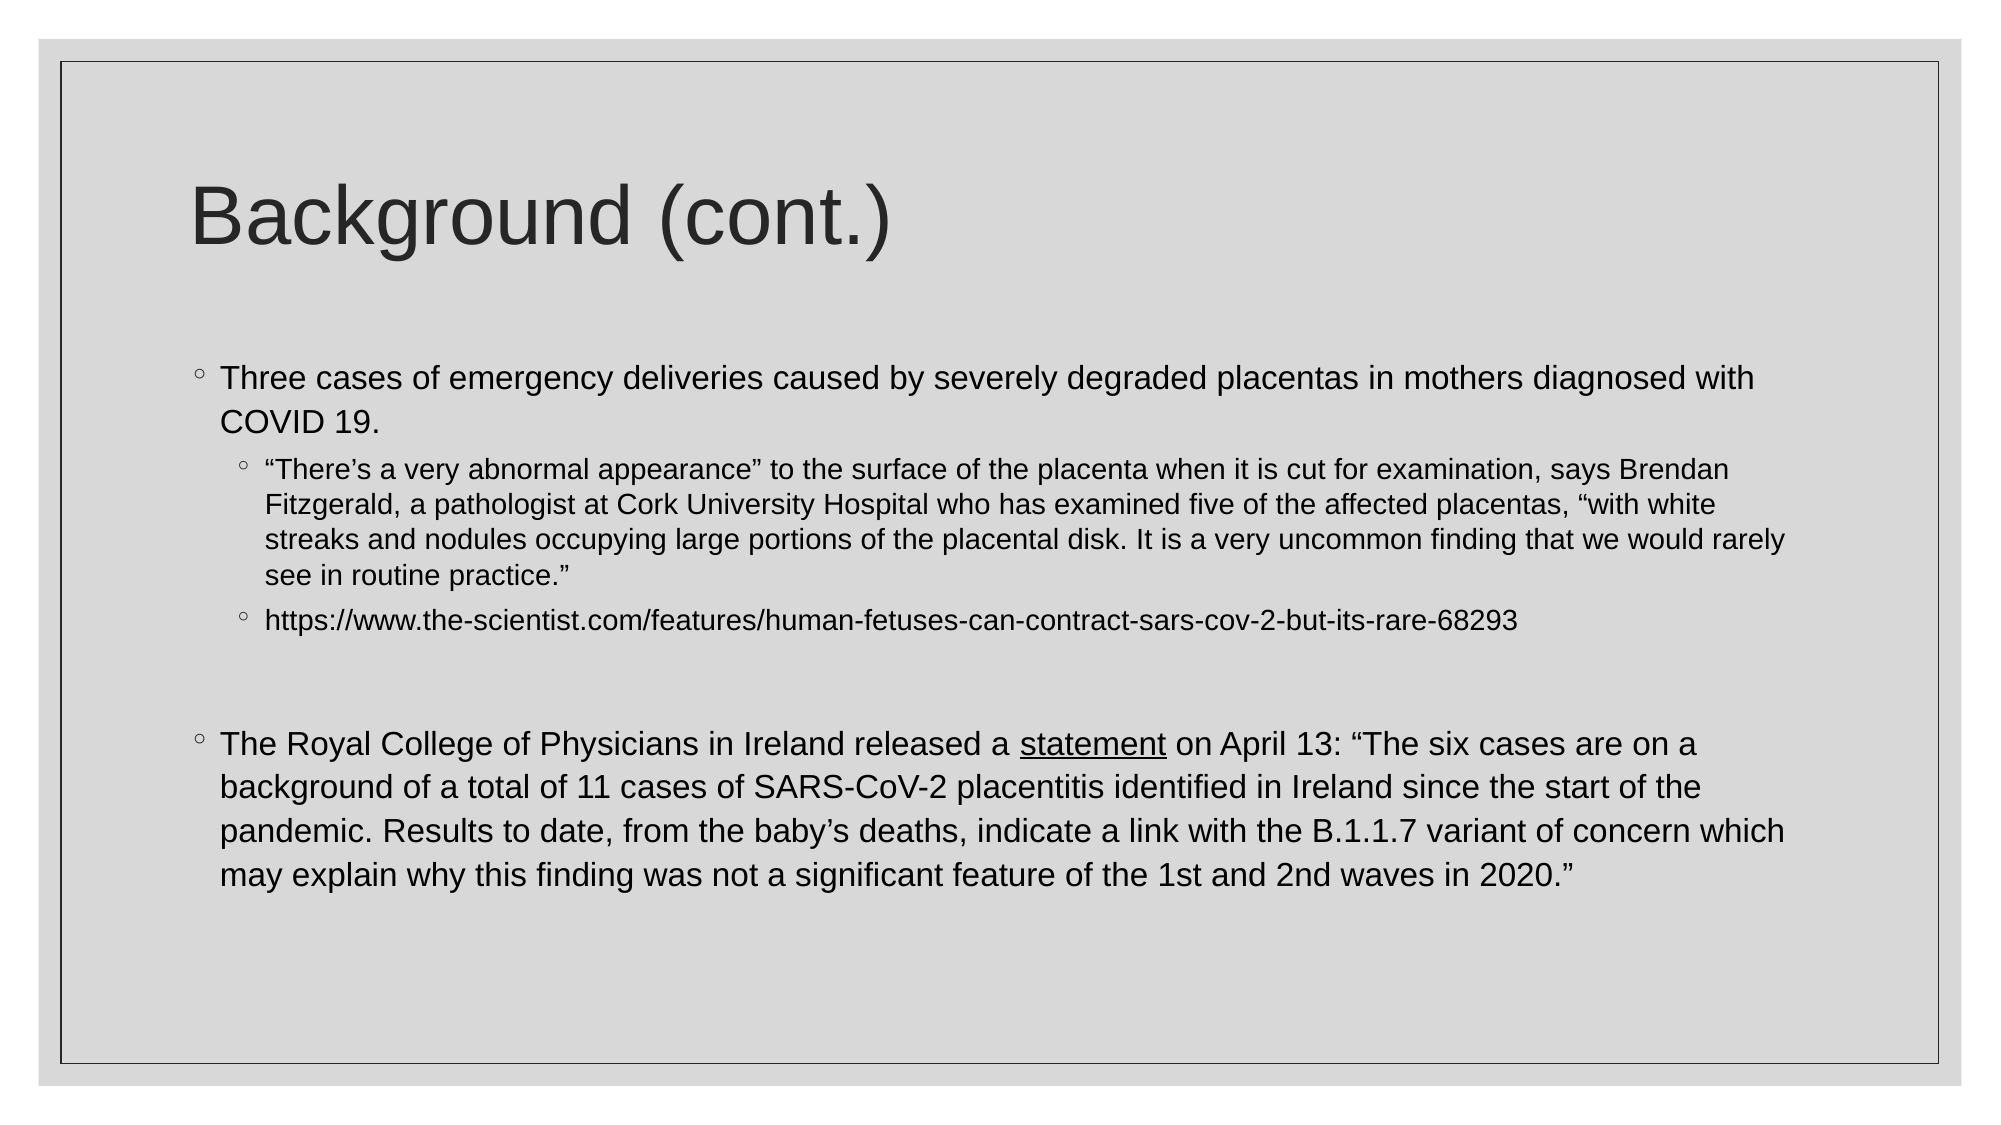

# Background (cont.)
Three cases of emergency deliveries caused by severely degraded placentas in mothers diagnosed with COVID 19.
“There’s a very abnormal appearance” to the surface of the placenta when it is cut for examination, says Brendan Fitzgerald, a pathologist at Cork University Hospital who has examined five of the affected placentas, “with white streaks and nodules occupying large portions of the placental disk. It is a very uncommon finding that we would rarely see in routine practice.”
https://www.the-scientist.com/features/human-fetuses-can-contract-sars-cov-2-but-its-rare-68293

The Royal College of Physicians in Ireland released a statement on April 13: “The six cases are on a background of a total of 11 cases of SARS-CoV-2 placentitis identified in Ireland since the start of the pandemic. Results to date, from the baby’s deaths, indicate a link with the B.1.1.7 variant of concern which may explain why this finding was not a significant feature of the 1st and 2nd waves in 2020.”